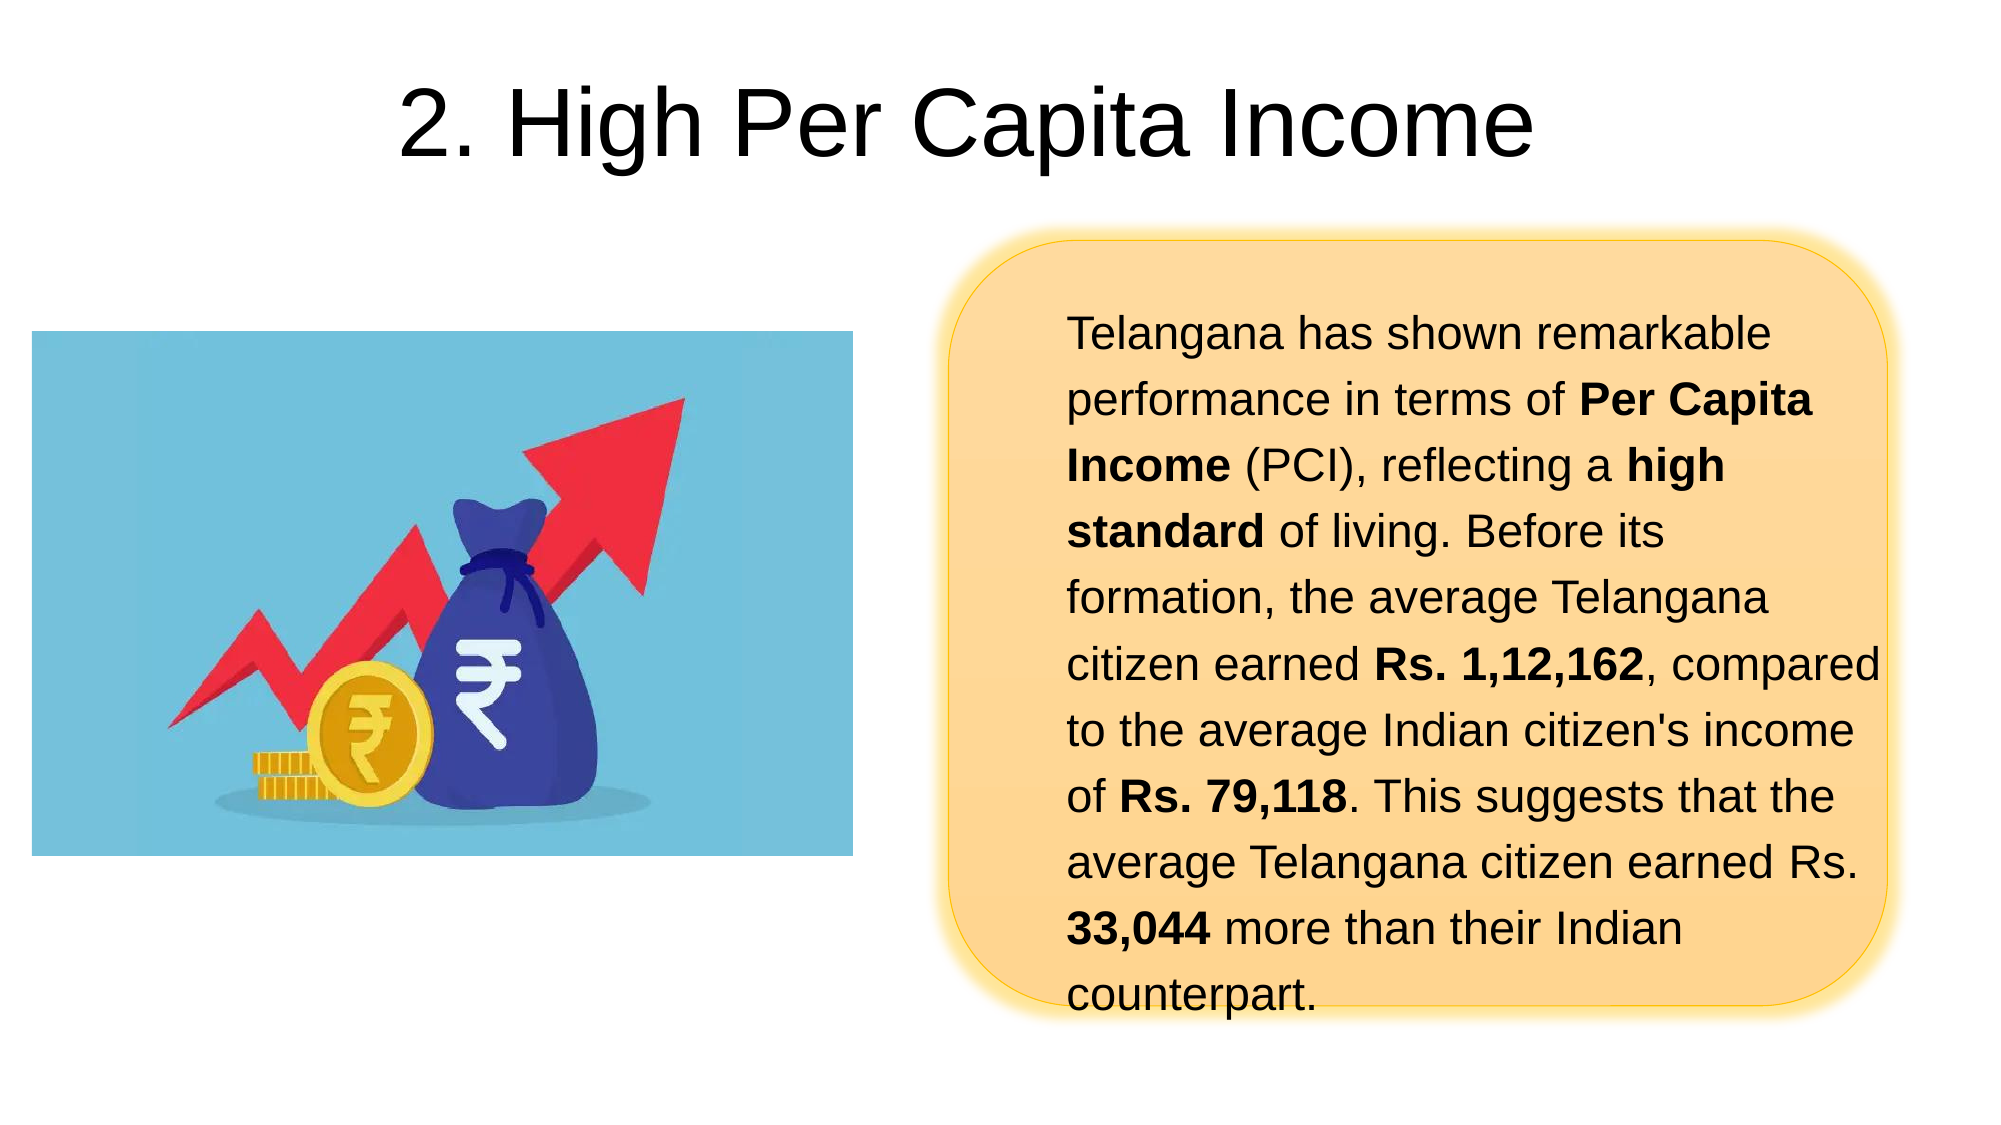

2. High Per Capita Income

Telangana has shown remarkable performance in terms of Per Capita Income (PCI), reflecting a high standard of living. Before its formation, the average Telangana citizen earned Rs. 1,12,162, compared to the average Indian citizen's income of Rs. 79,118. This suggests that the average Telangana citizen earned Rs. 33,044 more than their Indian counterpart.